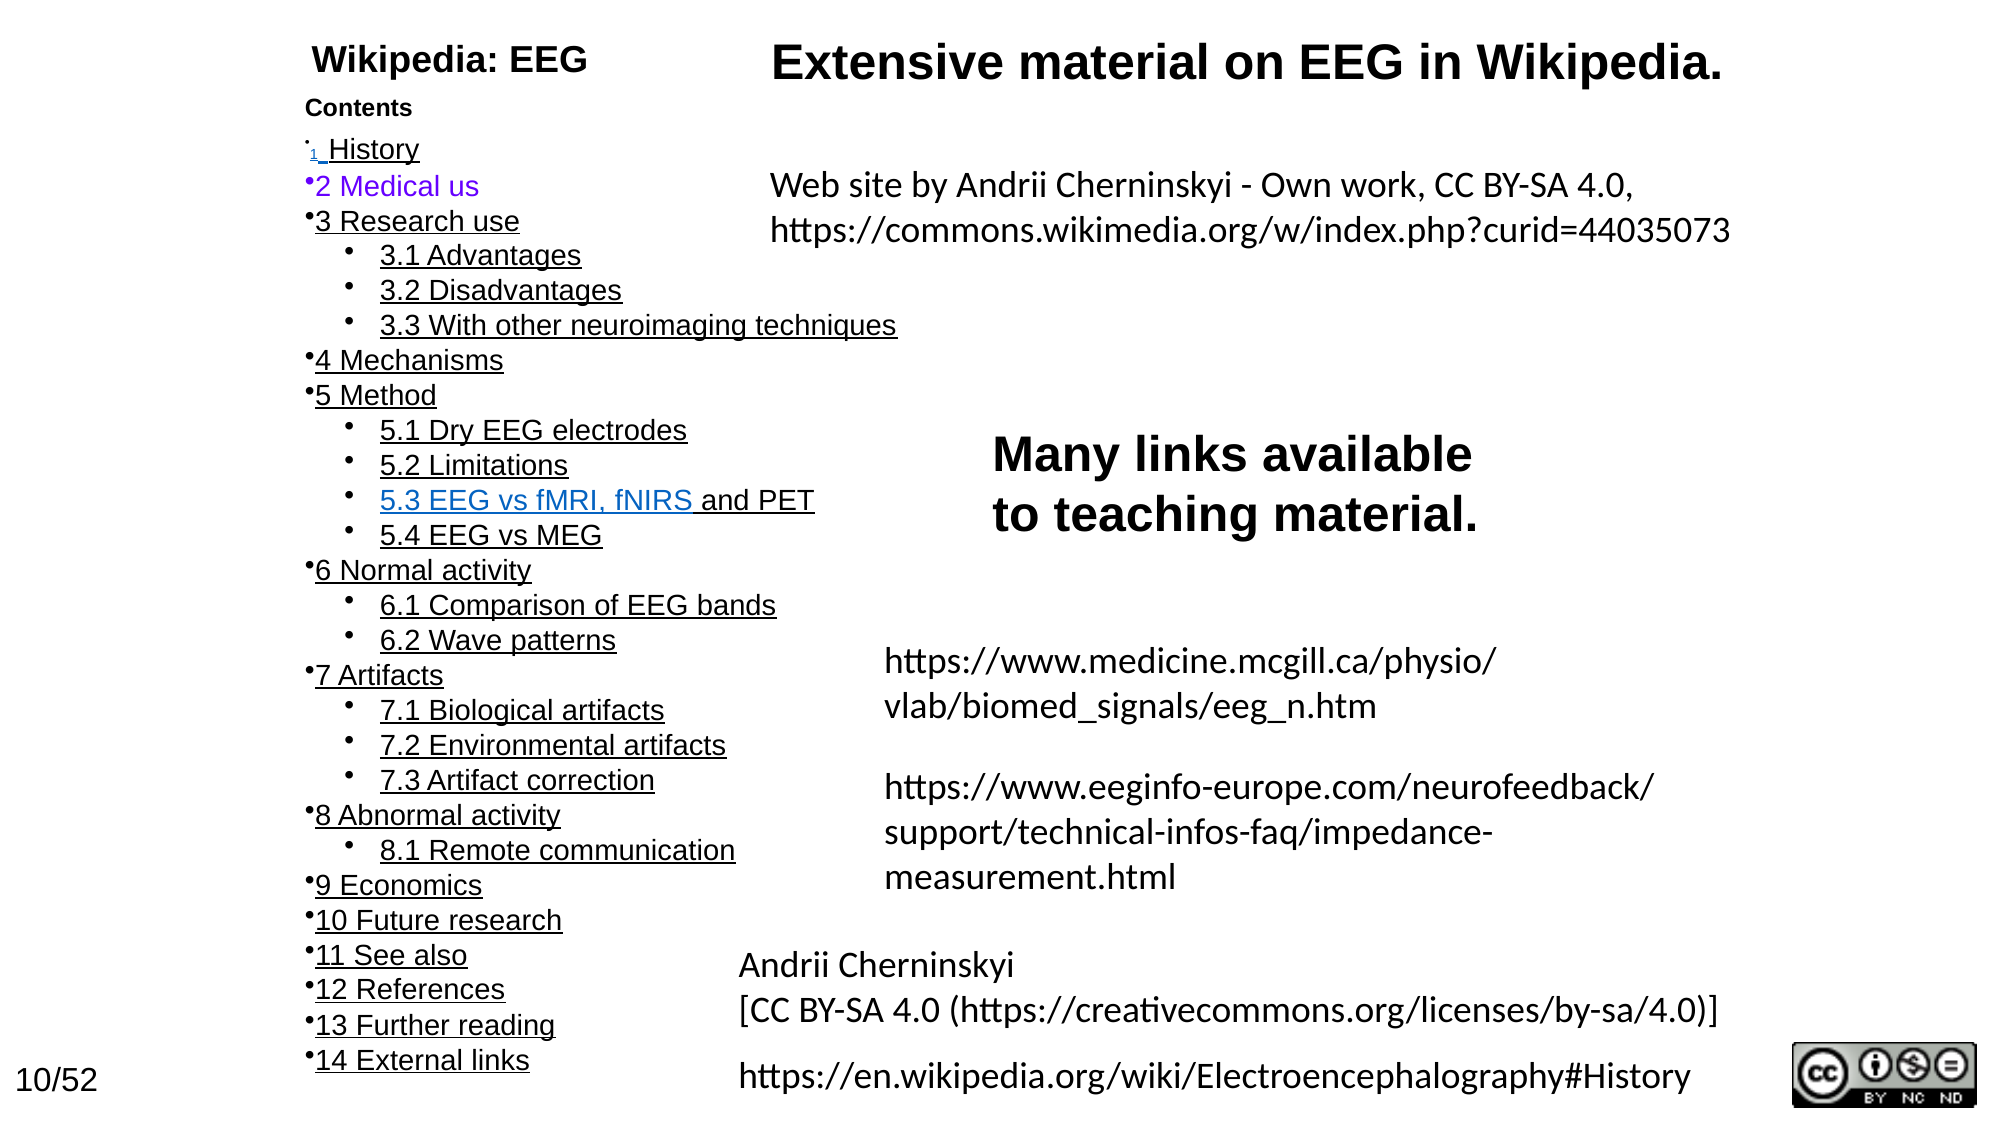

Extensive material on EEG in Wikipedia.
Wikipedia: EEG
Contents
1 History
2 Medical us
3 Research use
3.1 Advantages
3.2 Disadvantages
3.3 With other neuroimaging techniques
4 Mechanisms
5 Method
5.1 Dry EEG electrodes
5.2 Limitations
5.3 EEG vs fMRI, fNIRS and PET
5.4 EEG vs MEG
6 Normal activity
6.1 Comparison of EEG bands
6.2 Wave patterns
7 Artifacts
7.1 Biological artifacts
7.2 Environmental artifacts
7.3 Artifact correction
8 Abnormal activity
8.1 Remote communication
9 Economics
10 Future research
11 See also
12 References
13 Further reading
14 External links

Web site by Andrii Cherninskyi - Own work, CC BY-SA 4.0, https://commons.wikimedia.org/w/index.php?curid=44035073
Many links available
to teaching material.
https://www.medicine.mcgill.ca/physio/vlab/biomed_signals/eeg_n.htm
https://www.eeginfo-europe.com/neurofeedback/support/technical-infos-faq/impedance-measurement.html
Andrii Cherninskyi
[CC BY-SA 4.0 (https://creativecommons.org/licenses/by-sa/4.0)]
https://en.wikipedia.org/wiki/Electroencephalography#History
f